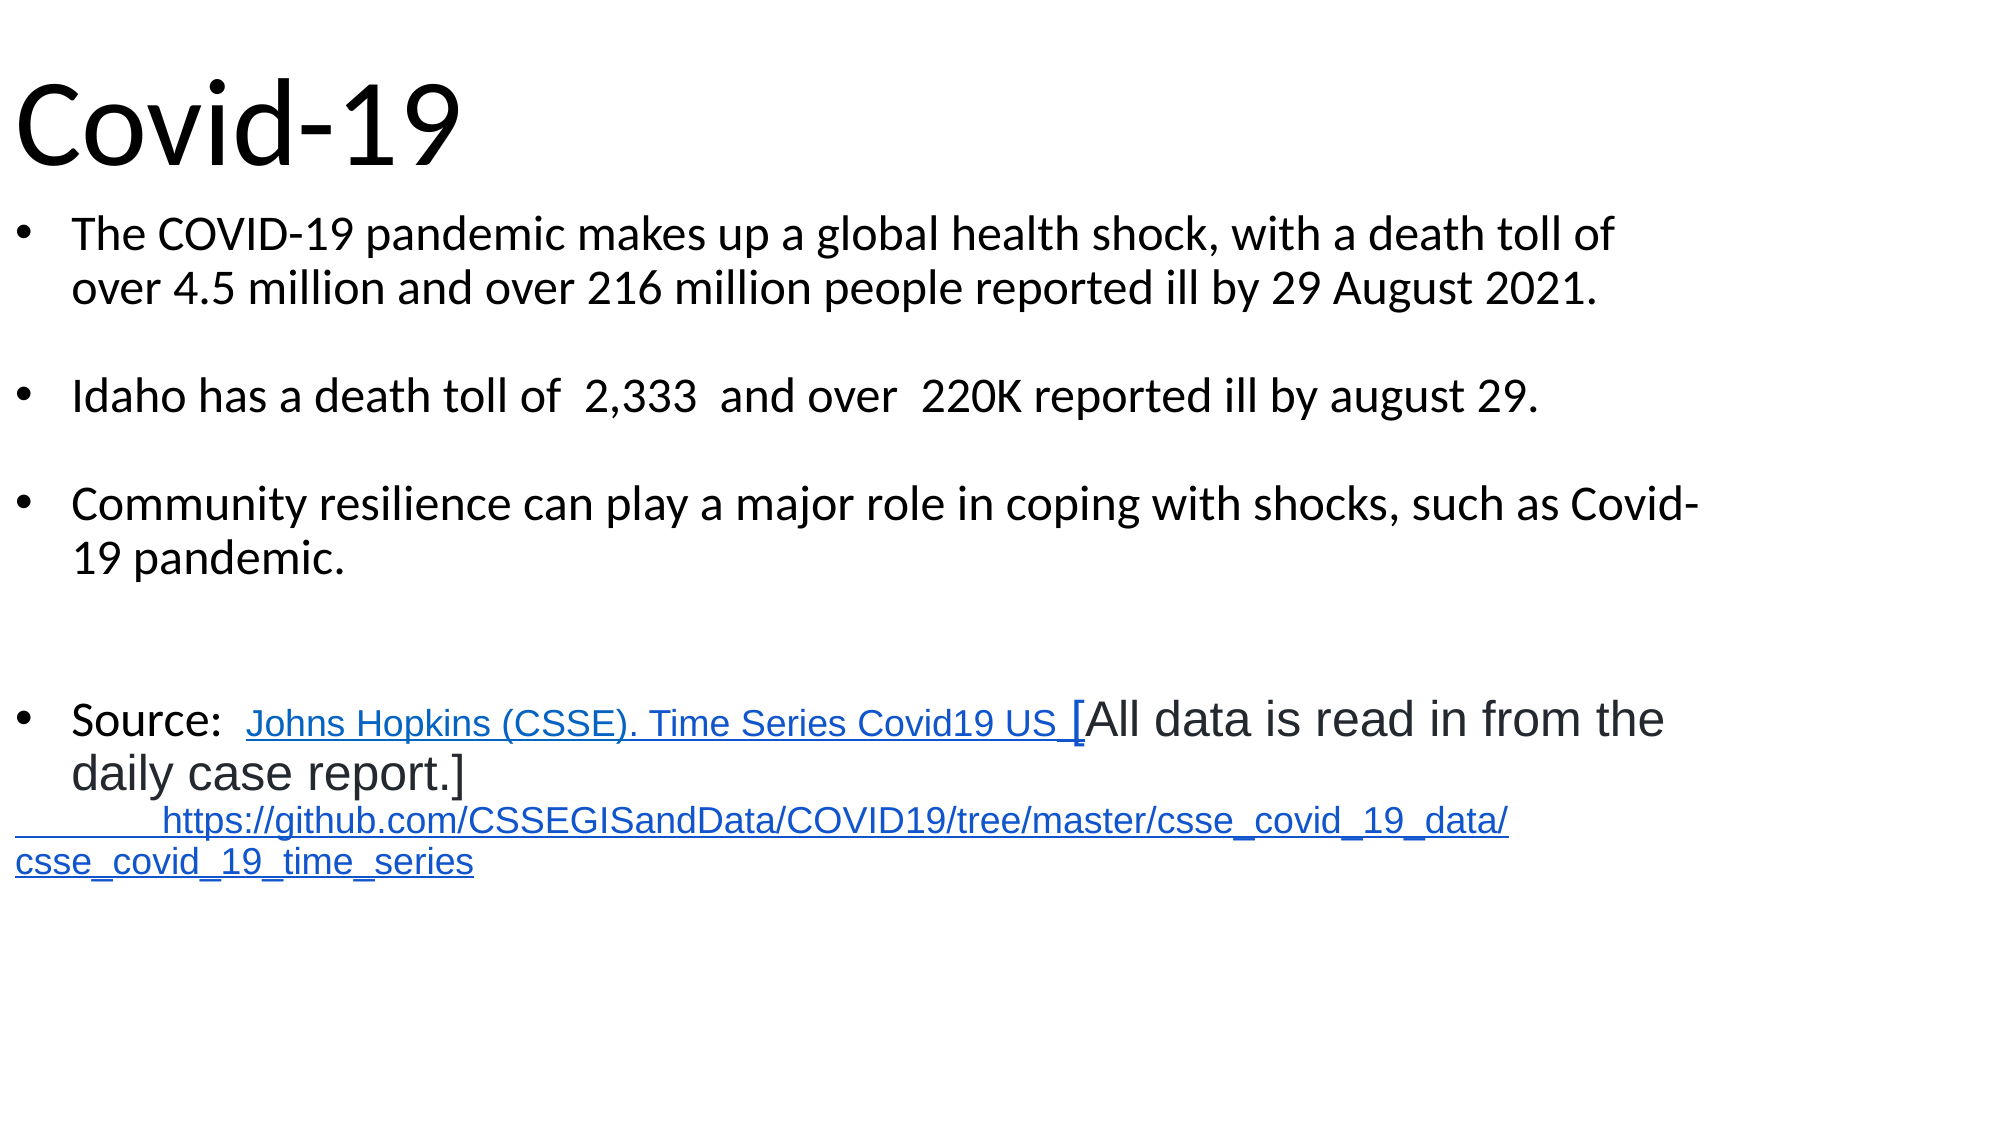

# Covid-19
The COVID-19 pandemic makes up a global health shock, with a death toll of over 4.5 million and over 216 million people reported ill by 29 August 2021.

Idaho has a death toll of  2,333  and over  220K reported ill by august 29.

Community resilience can play a major role in coping with shocks, such as Covid-19 pandemic.

Source:  Johns Hopkins (CSSE). Time Series Covid19 US [All data is read in from the daily case report.]
              https://github.com/CSSEGISandData/COVID19/tree/master/csse_covid_19_data/csse_covid_19_time_series